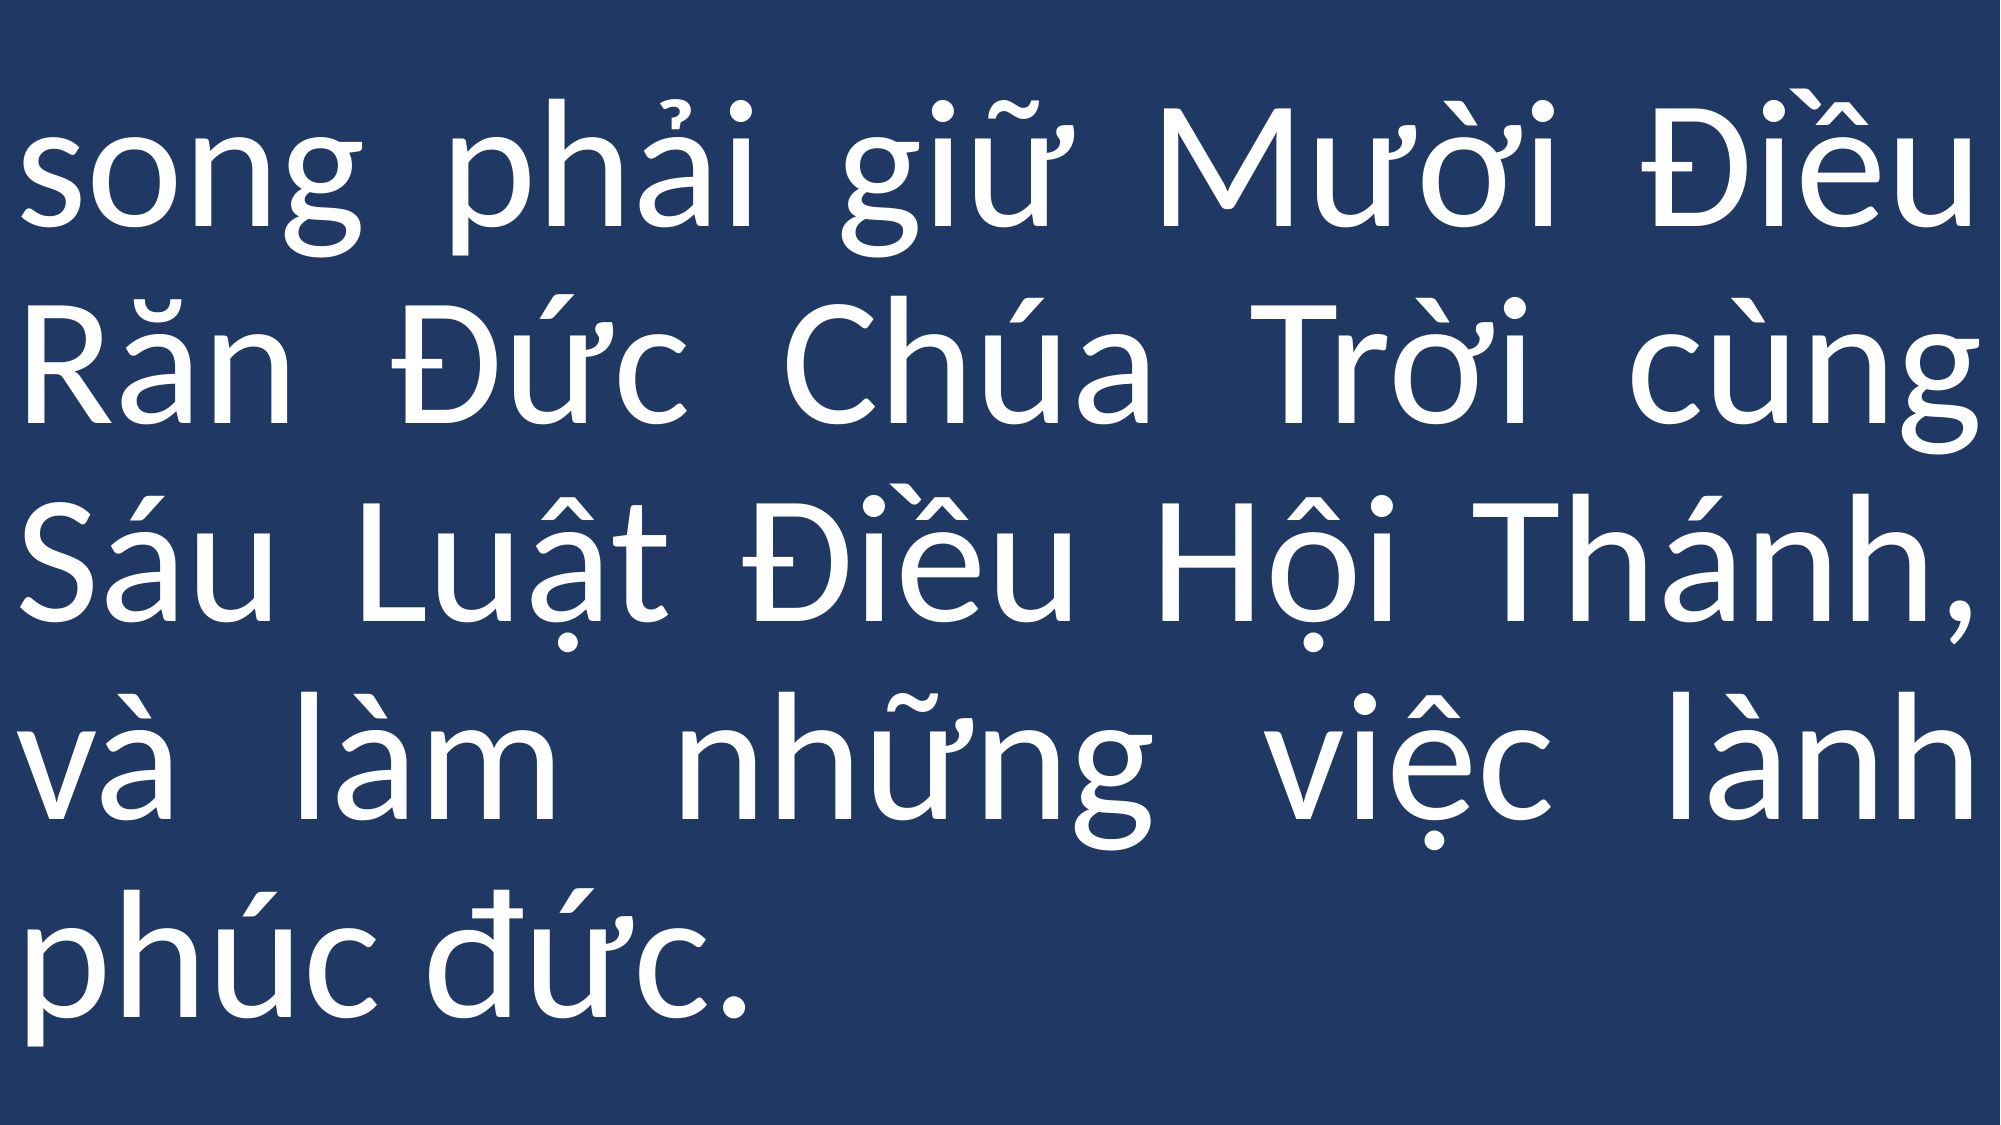

# song phải giữ Mười Điều Răn Đức Chúa Trời cùng Sáu Luật Điều Hội Thánh, và làm những việc lành phúc đức.